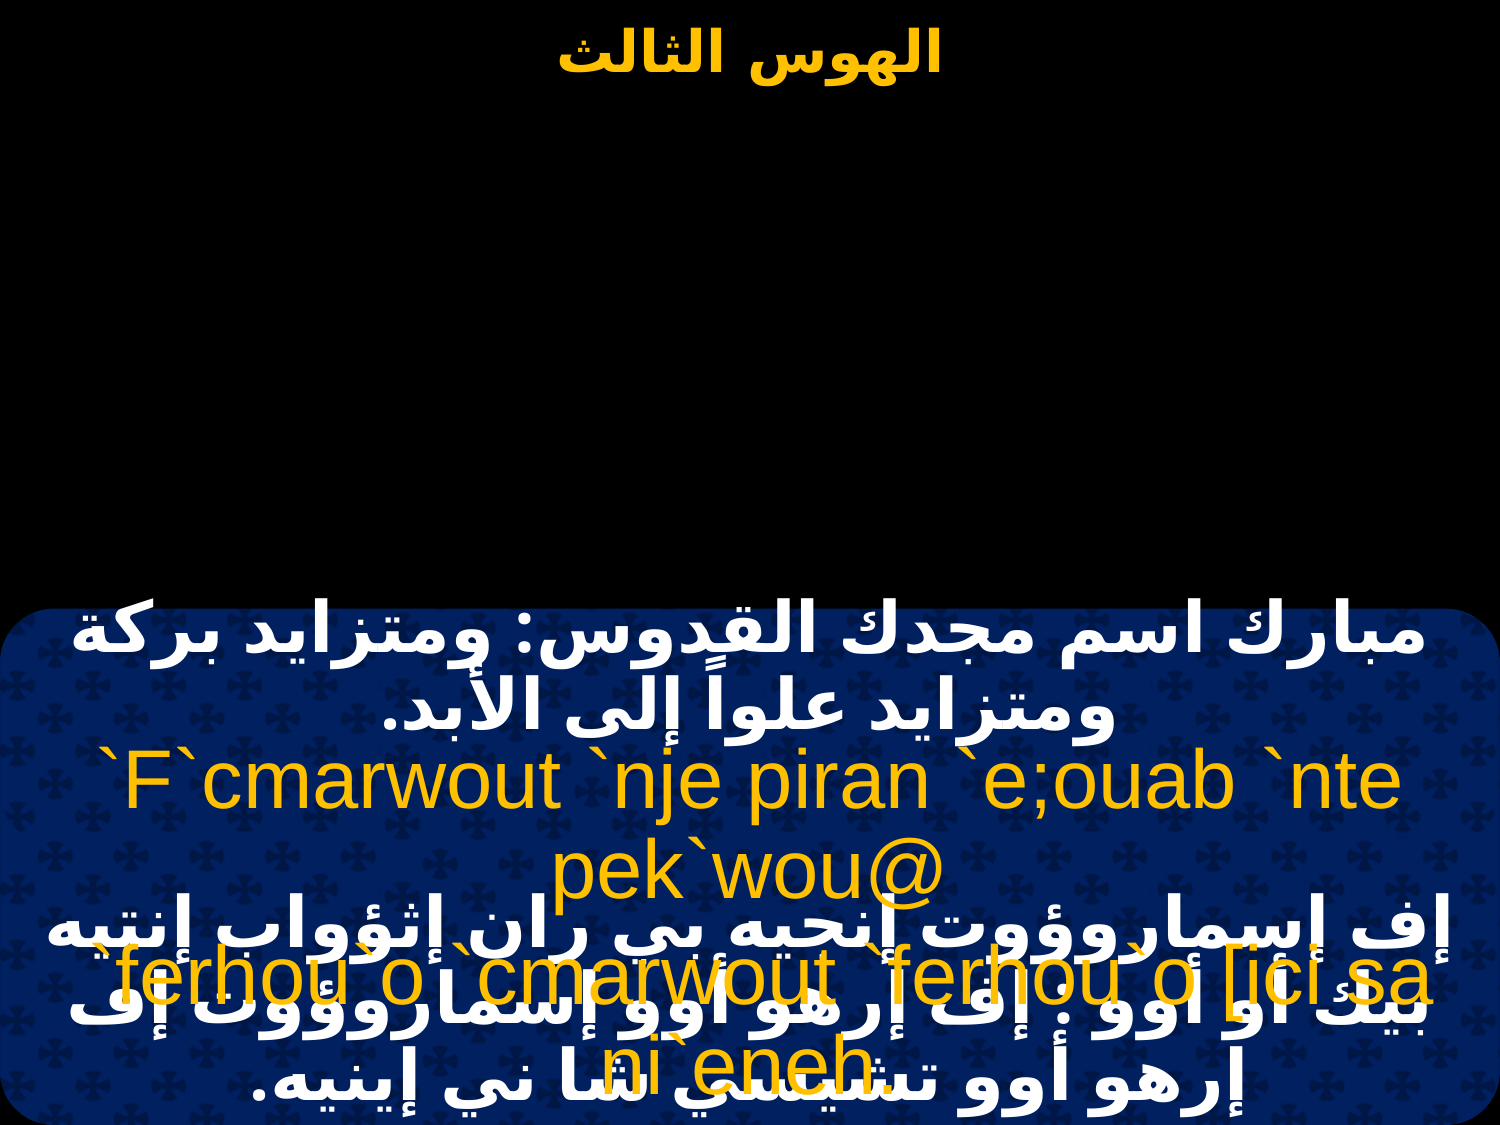

مبارك اسم مجدك القدوس: ومتزايد بركة ومتزايد علواً إلى الأبد.
`F`cmarwout `nje piran `e;ouab `nte pek`wou@
 `ferhou`o `cmarwout `ferhou`o [ici sa ni`eneh.
إف إسماروؤوت إنجيه بي ران إثؤواب إنتيه بيك أو أوو : إف إرهو أوو إسماروؤوت إف إرهو أوو تشيسي شا ني إينيه.